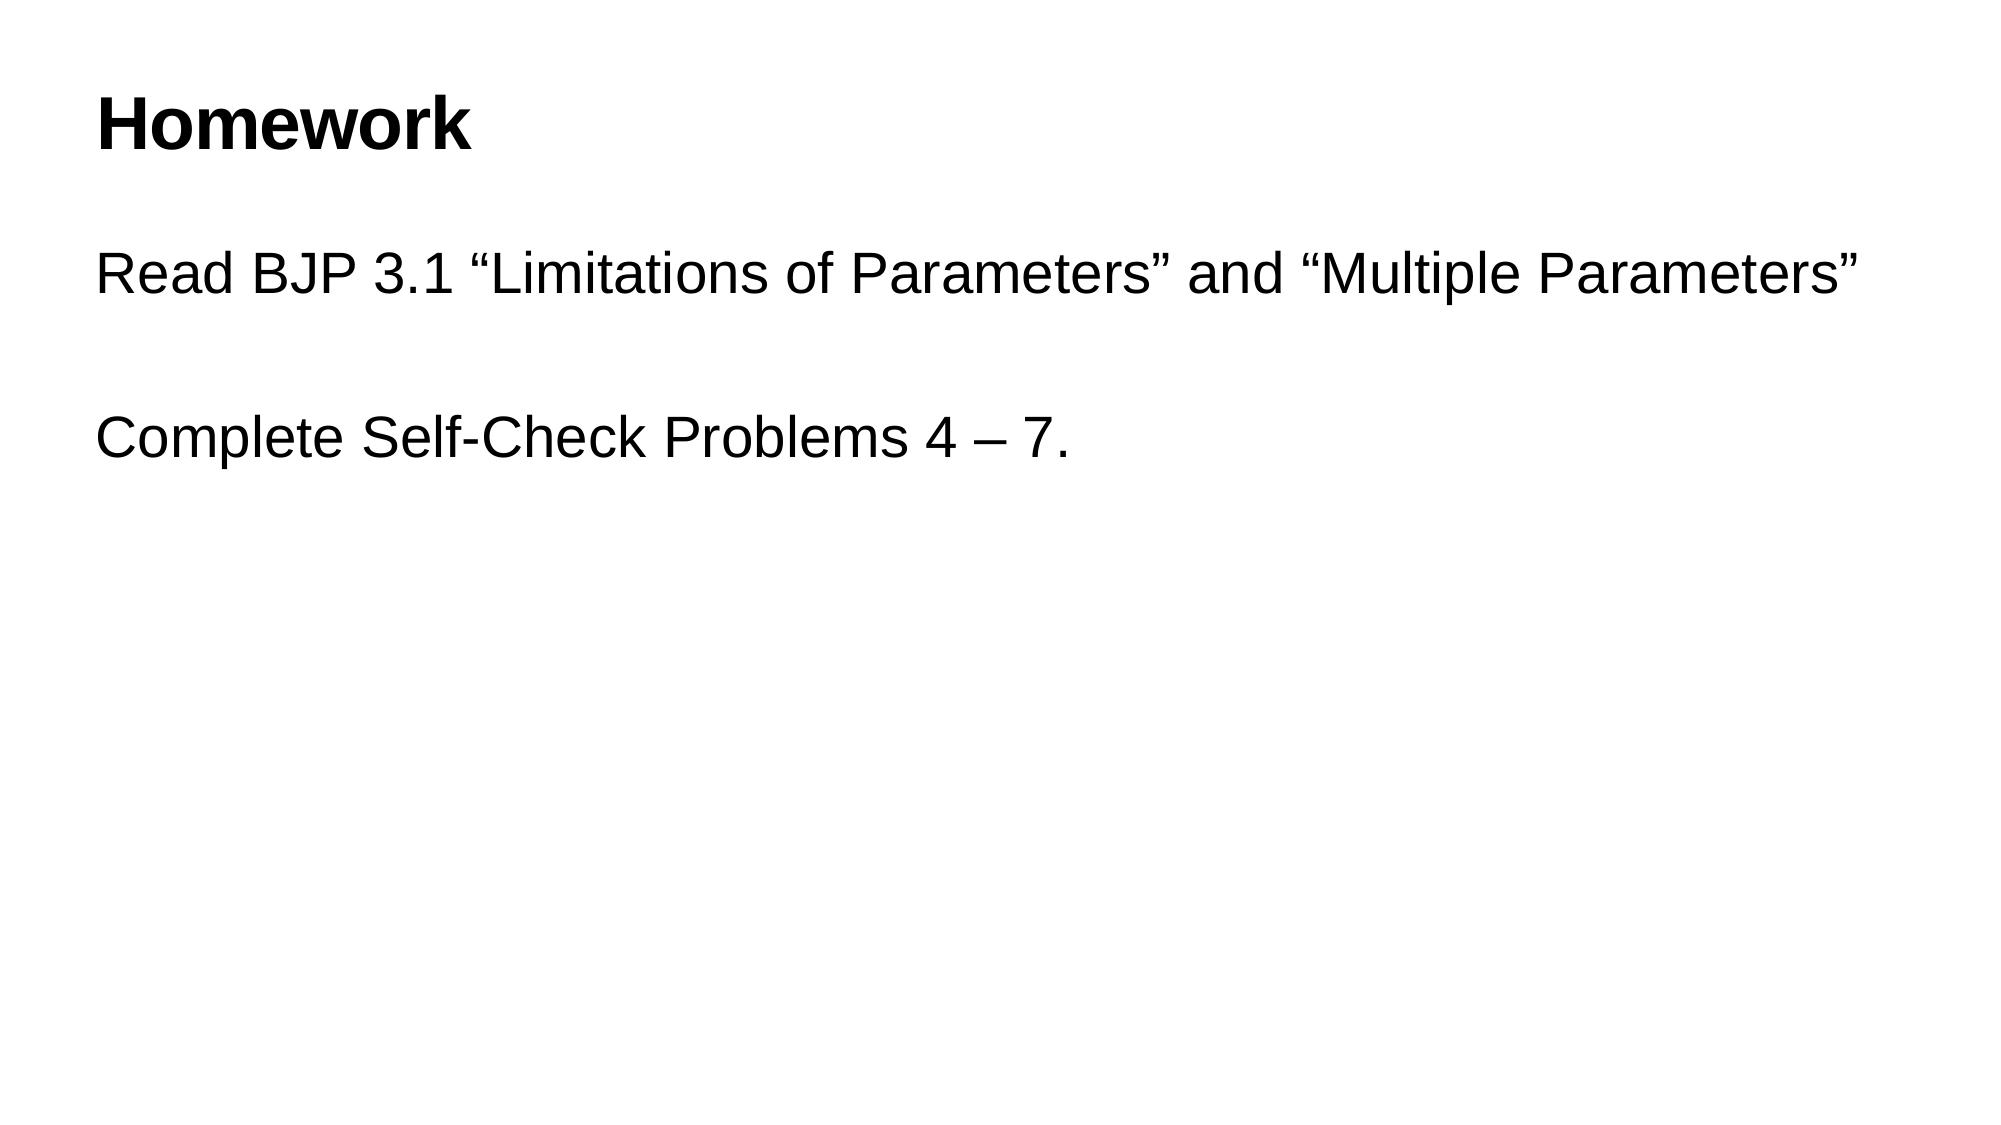

# Homework
Read BJP 3.1 “Limitations of Parameters” and “Multiple Parameters”

Complete Self-Check Problems 4 – 7.